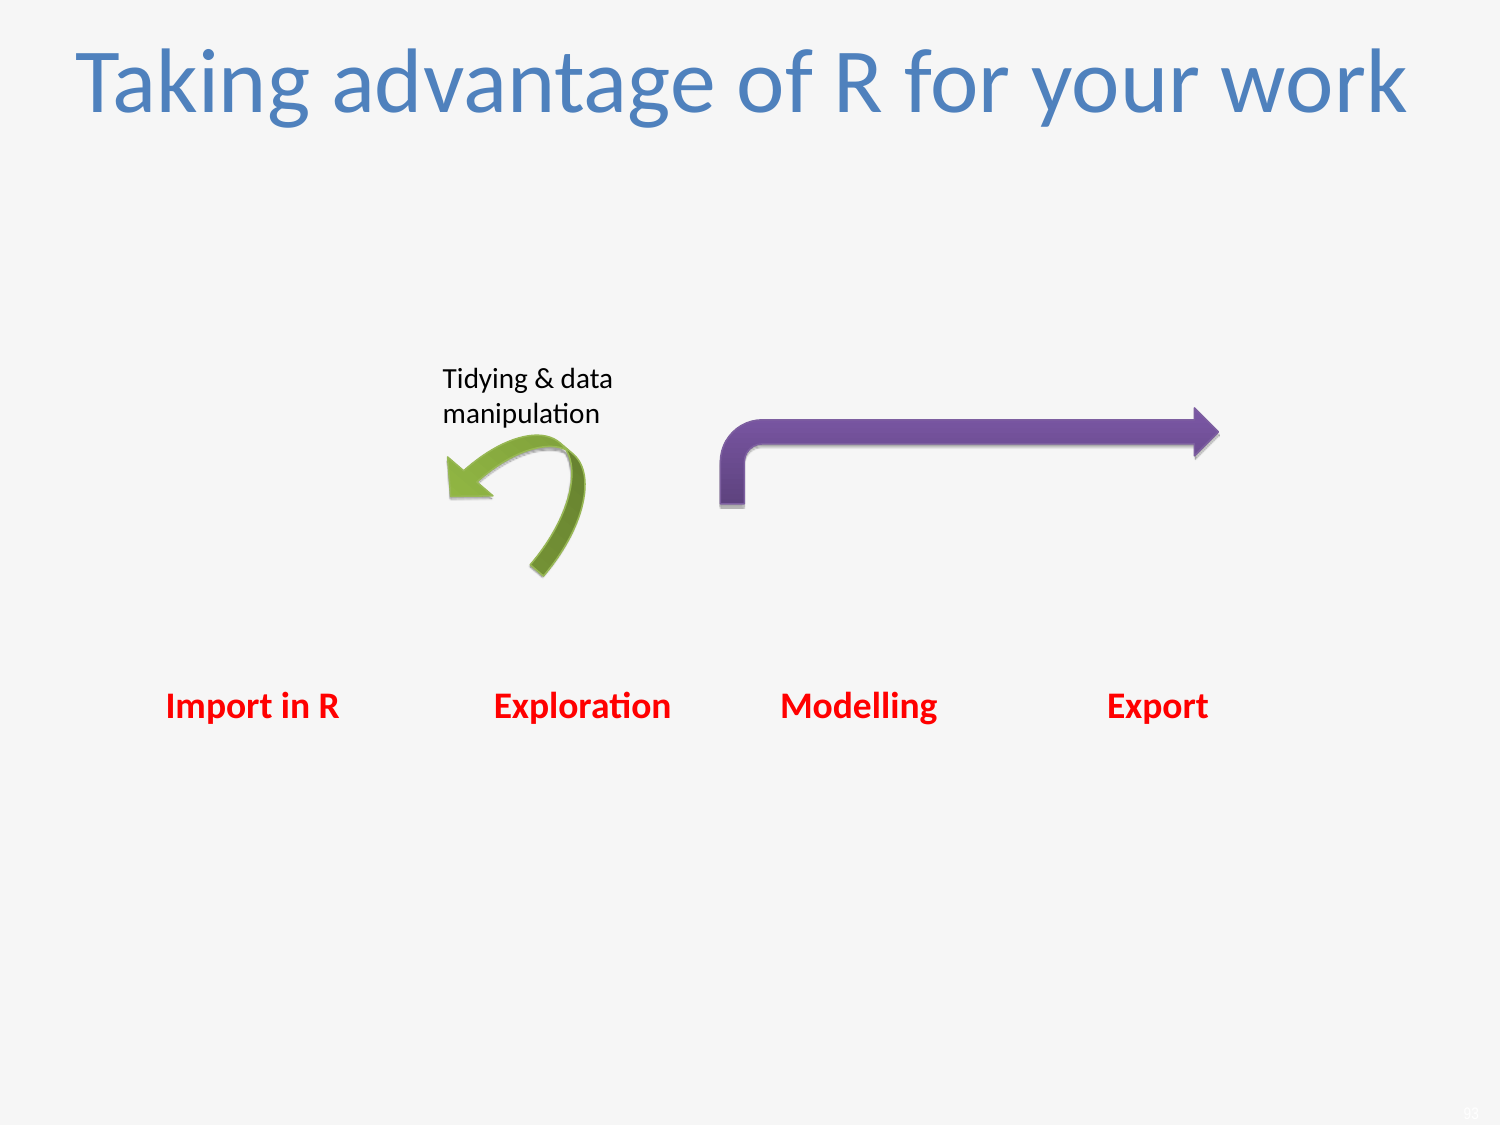

Taking advantage of R for your work
Tidying & data manipulation

Import in R
Exploration
Modelling
Export